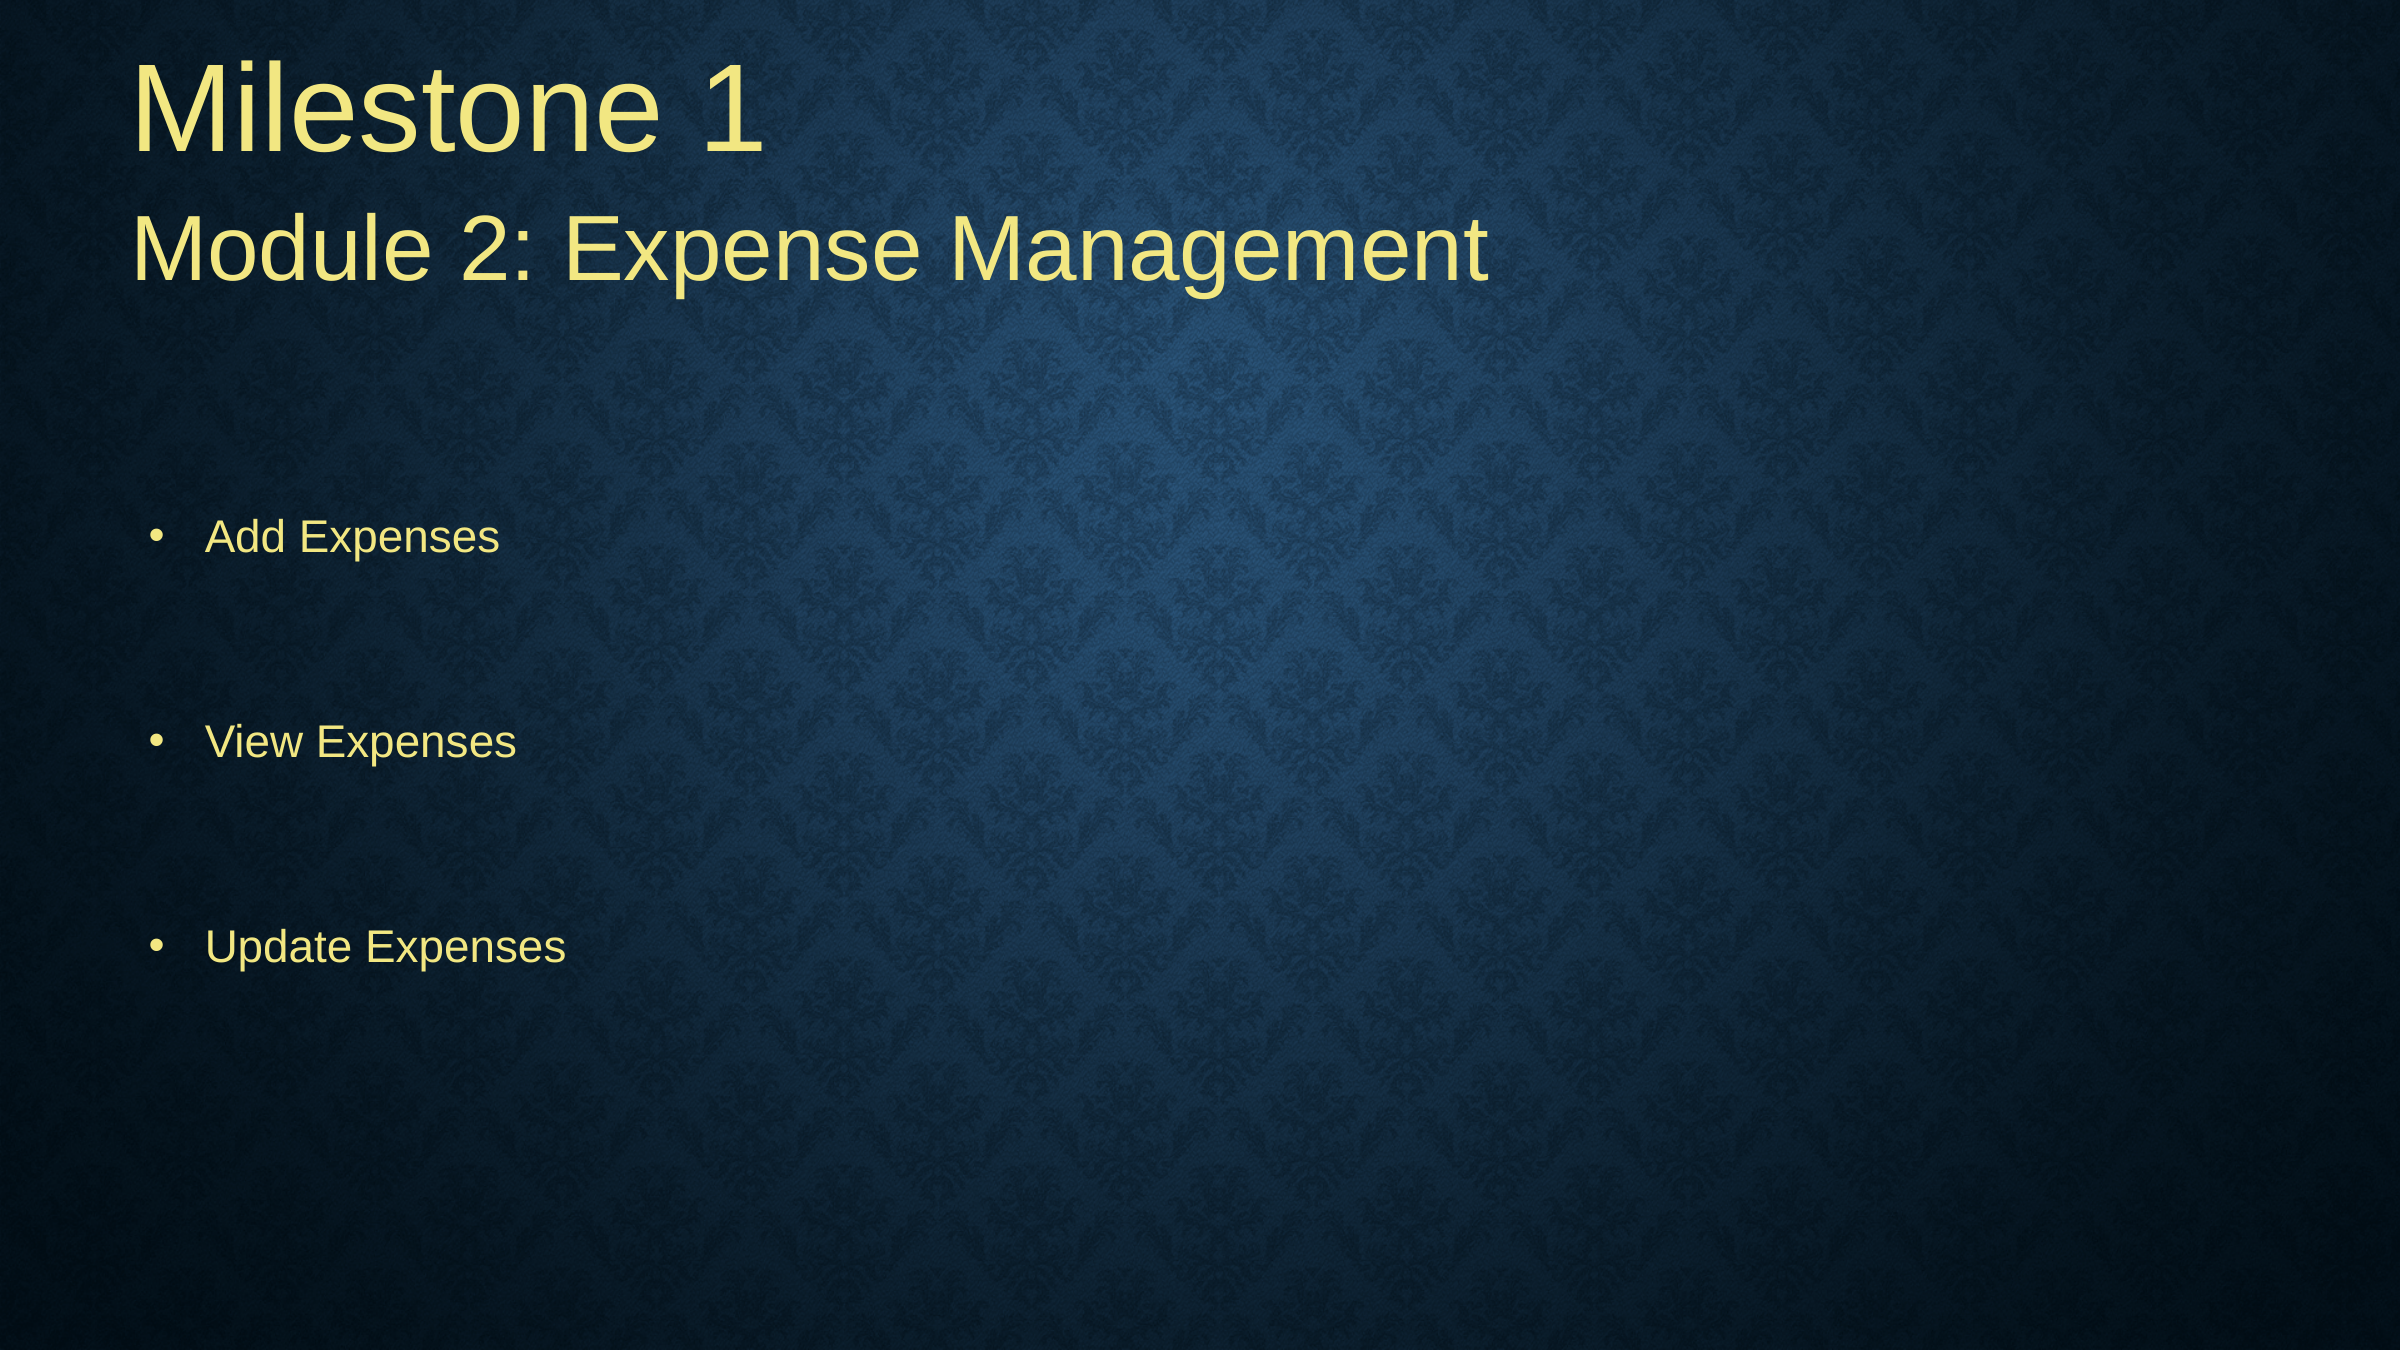

Milestone 1
Module 2: Expense Management
Add Expenses
View Expenses
Update Expenses